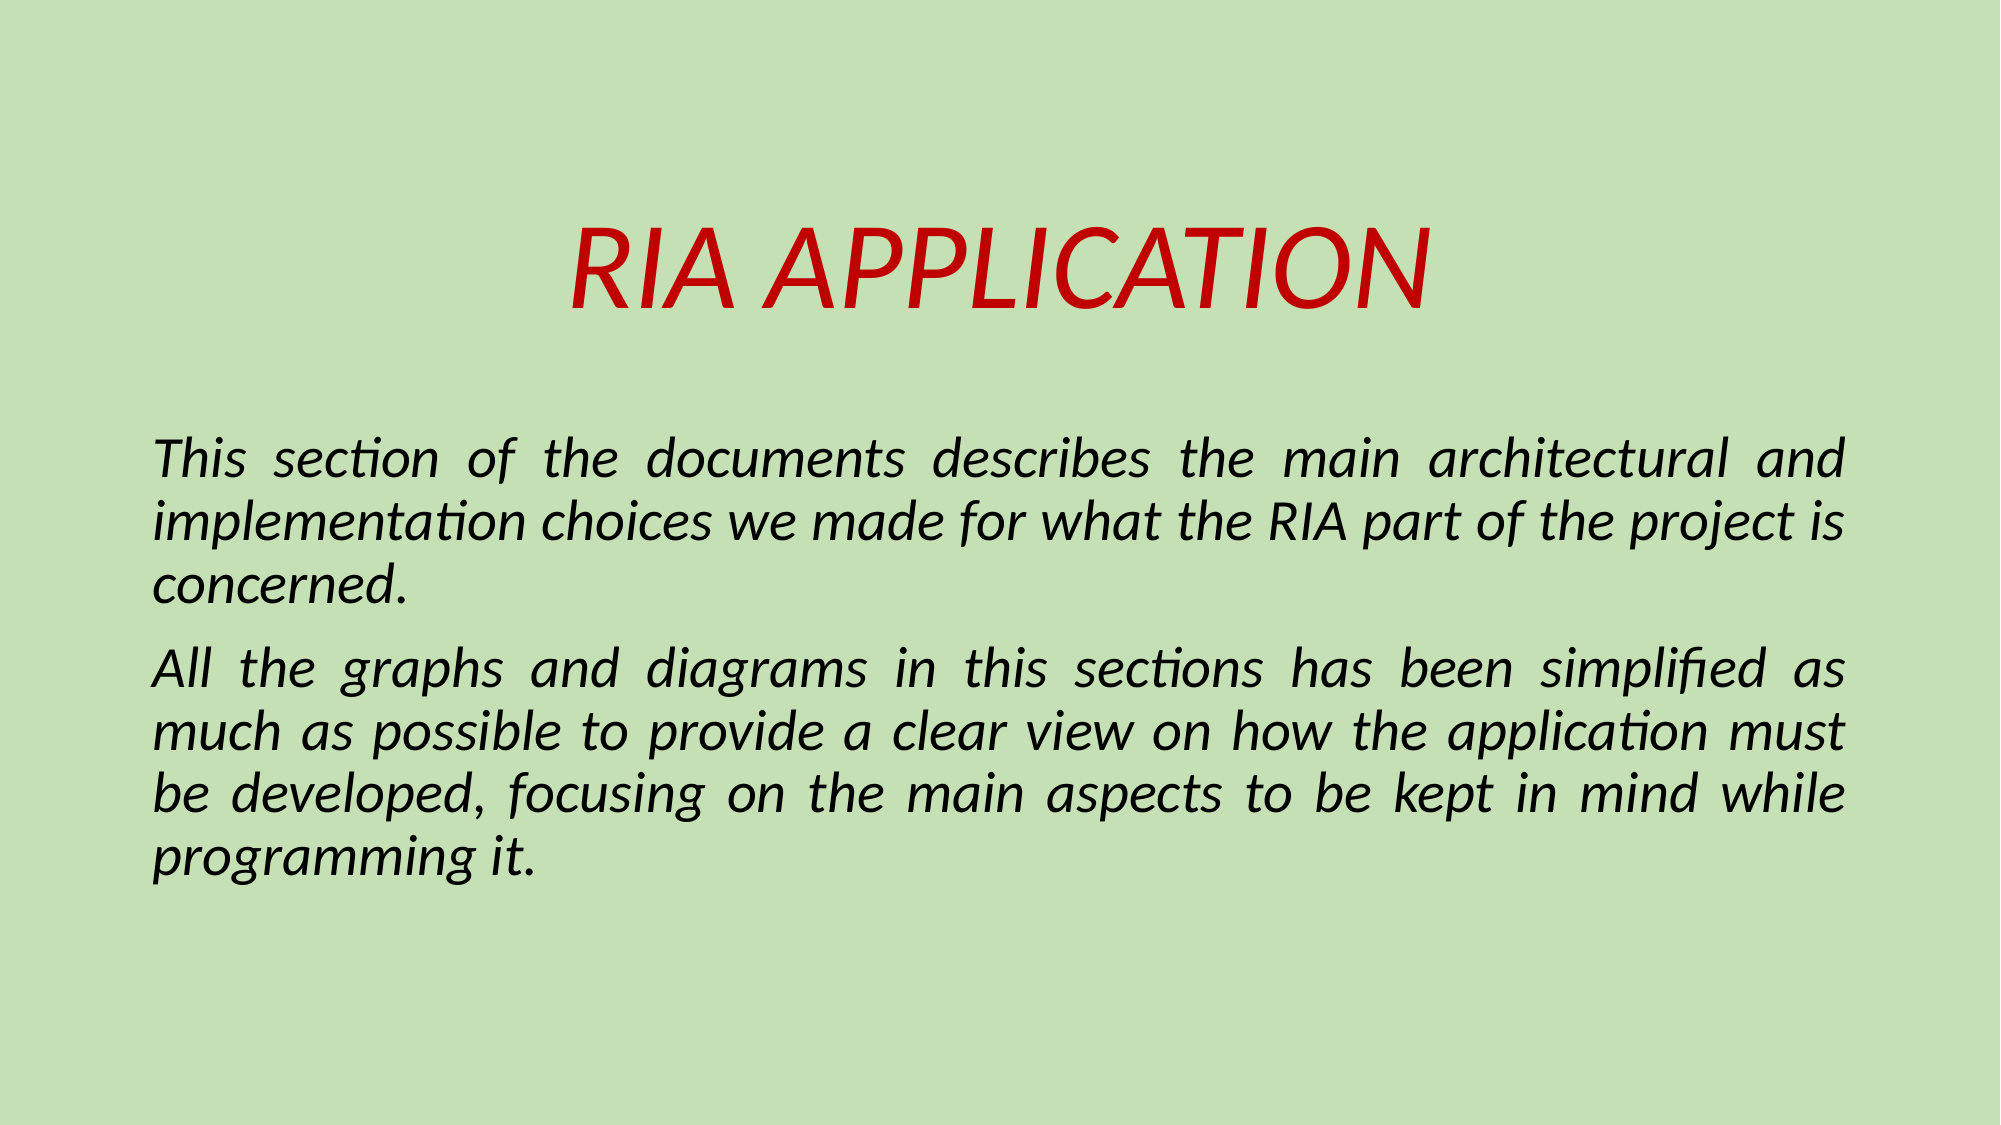

RIA APPLICATION
This section of the documents describes the main architectural and implementation choices we made for what the RIA part of the project is concerned.
All the graphs and diagrams in this sections has been simplified as much as possible to provide a clear view on how the application must be developed, focusing on the main aspects to be kept in mind while programming it.